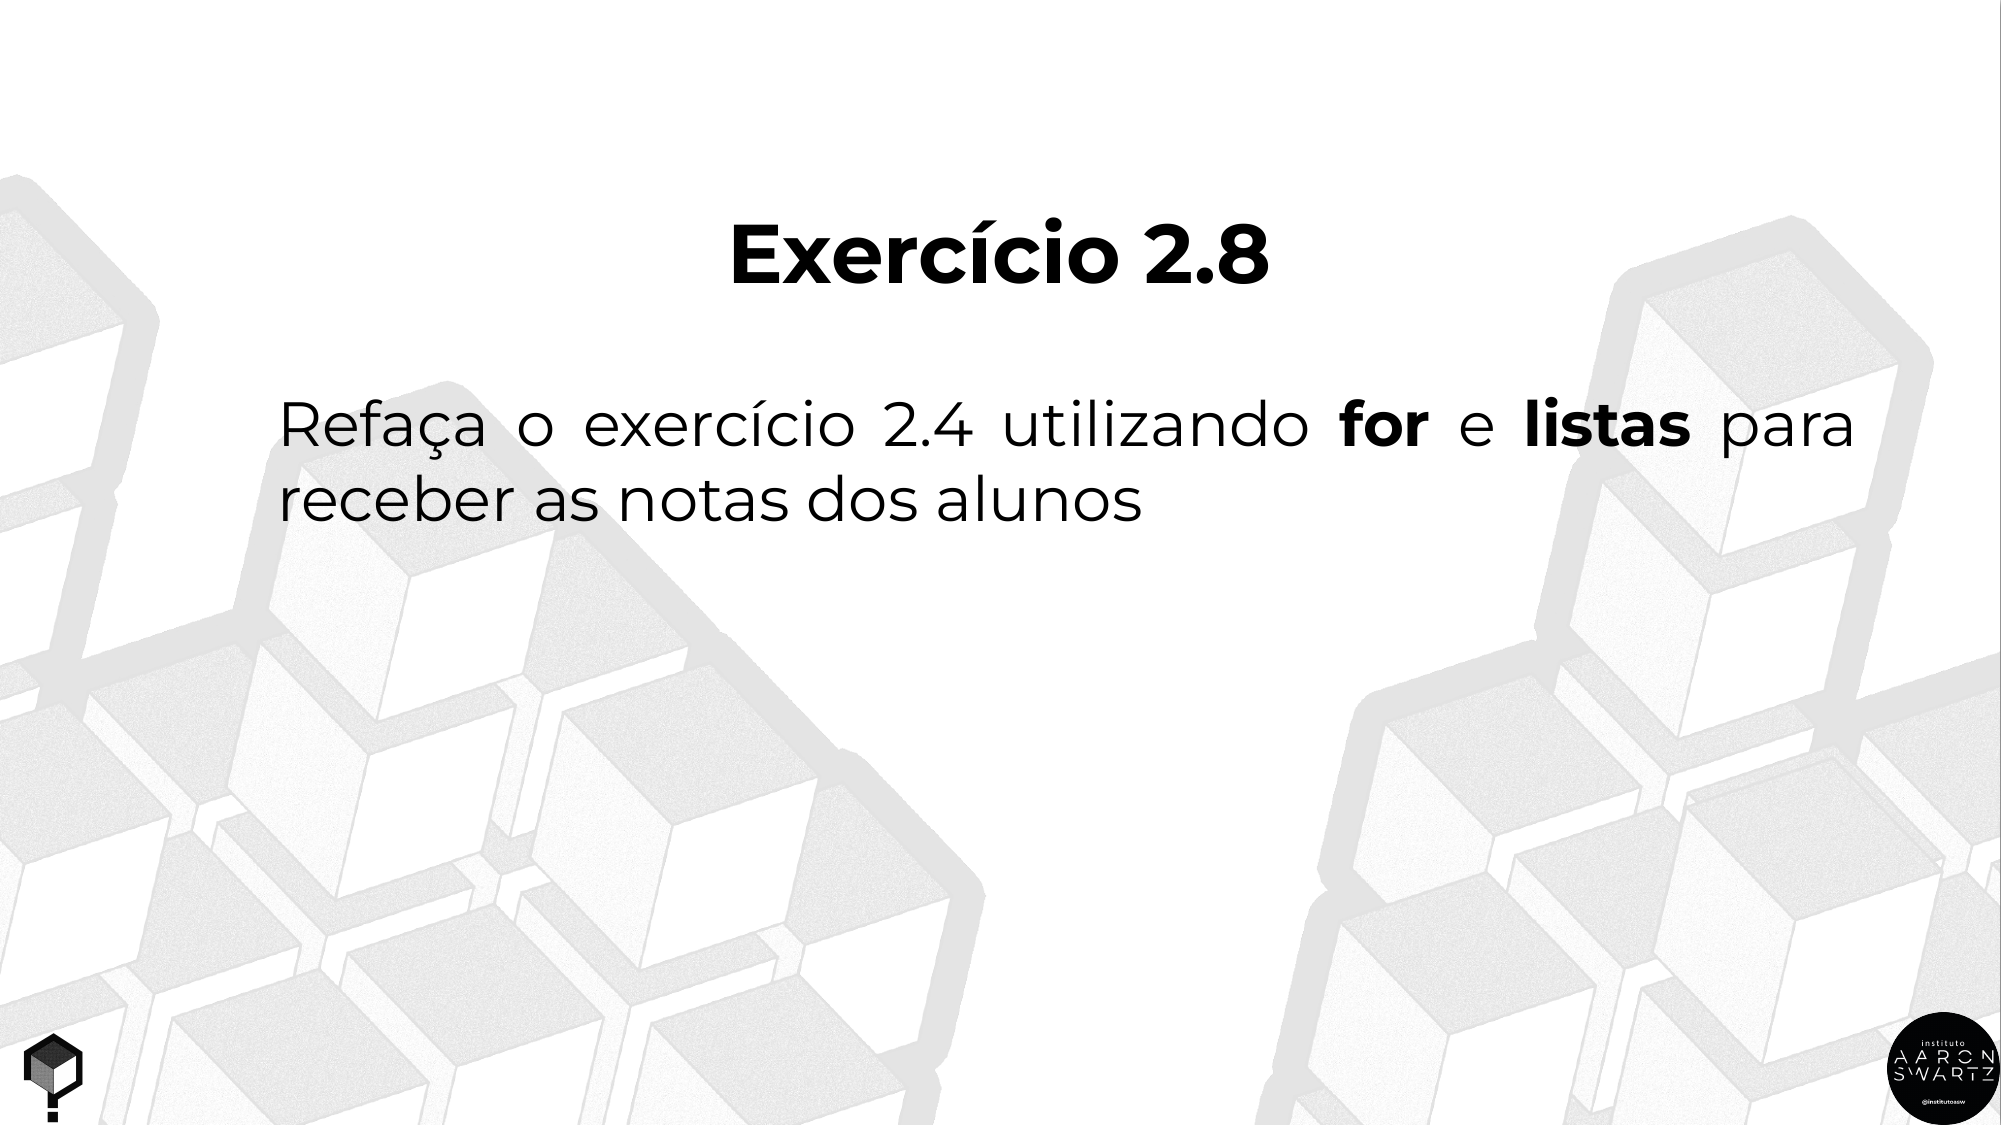

Exercício 2.8
Refaça o exercício 2.4 utilizando for e listas para receber as notas dos alunos